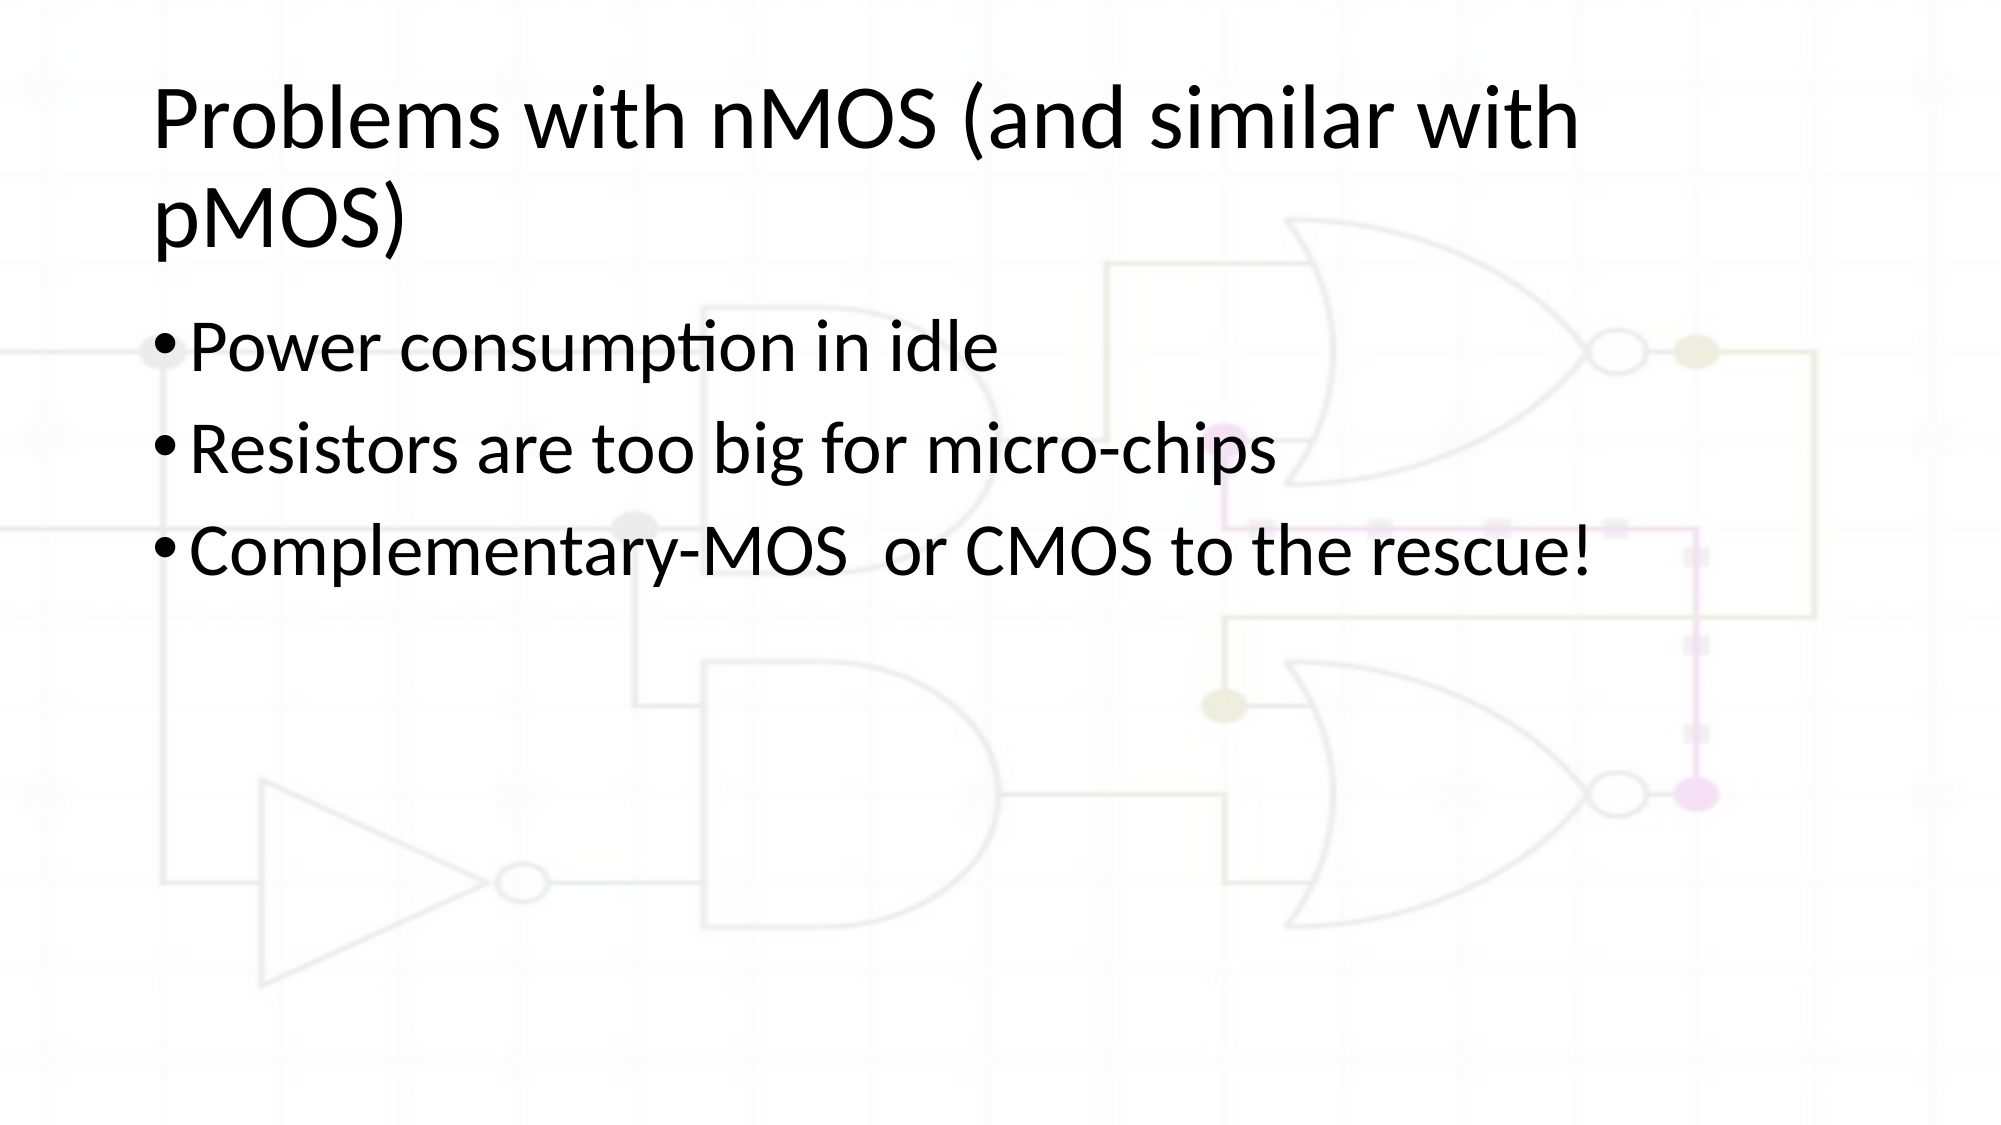

# Problems with nMOS (and similar with pMOS)
Power consumption in idle
Resistors are too big for micro-chips
Complementary-MOS  or CMOS to the rescue!